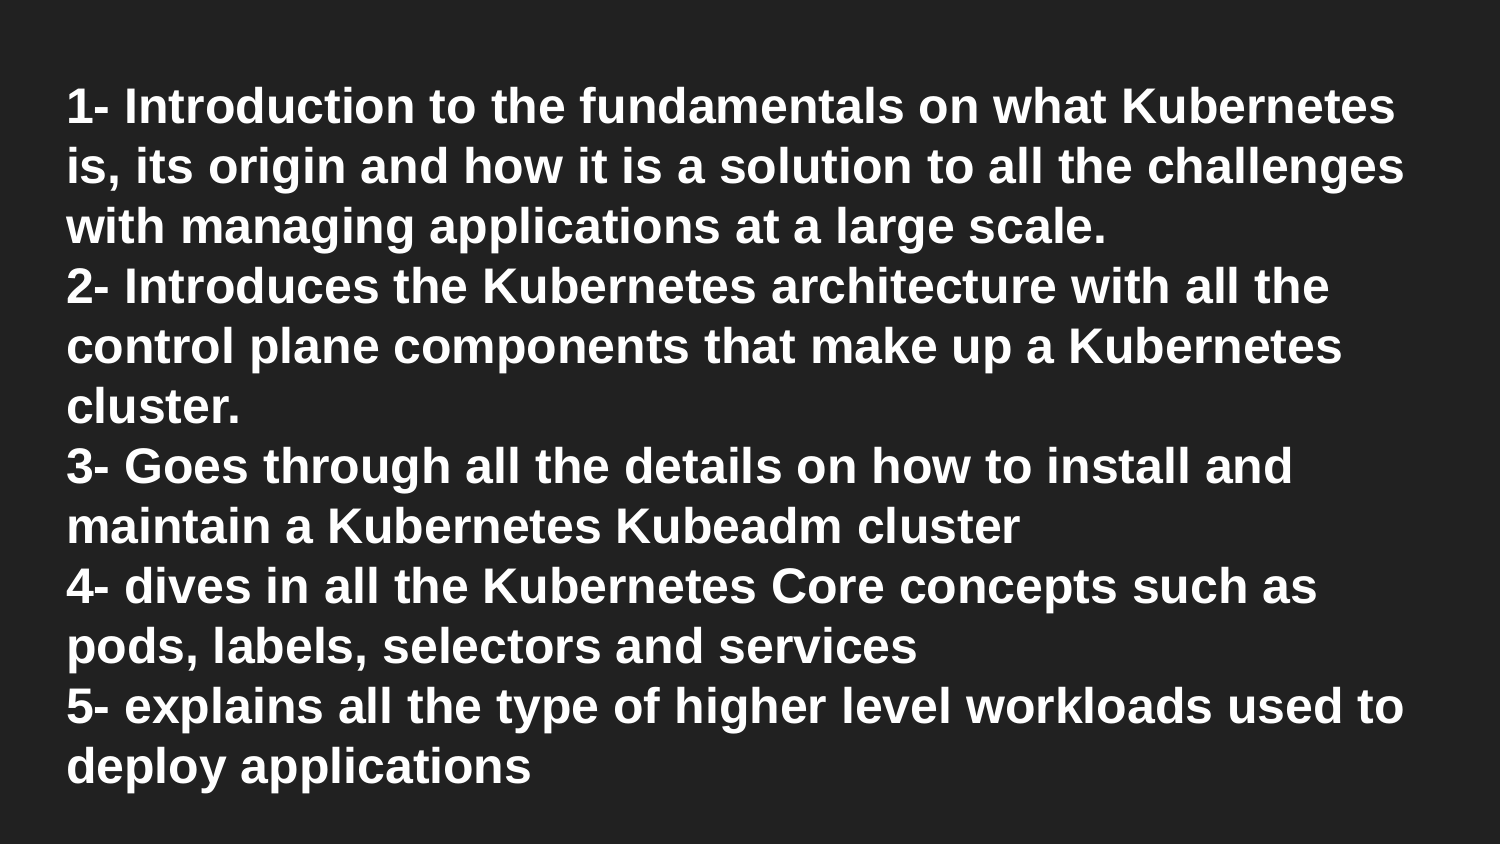

# 1- Introduction to the fundamentals on what Kubernetes is, its origin and how it is a solution to all the challenges with managing applications at a large scale.
2- Introduces the Kubernetes architecture with all the control plane components that make up a Kubernetes cluster.
3- Goes through all the details on how to install and maintain a Kubernetes Kubeadm cluster
4- dives in all the Kubernetes Core concepts such as pods, labels, selectors and services
5- explains all the type of higher level workloads used to deploy applications